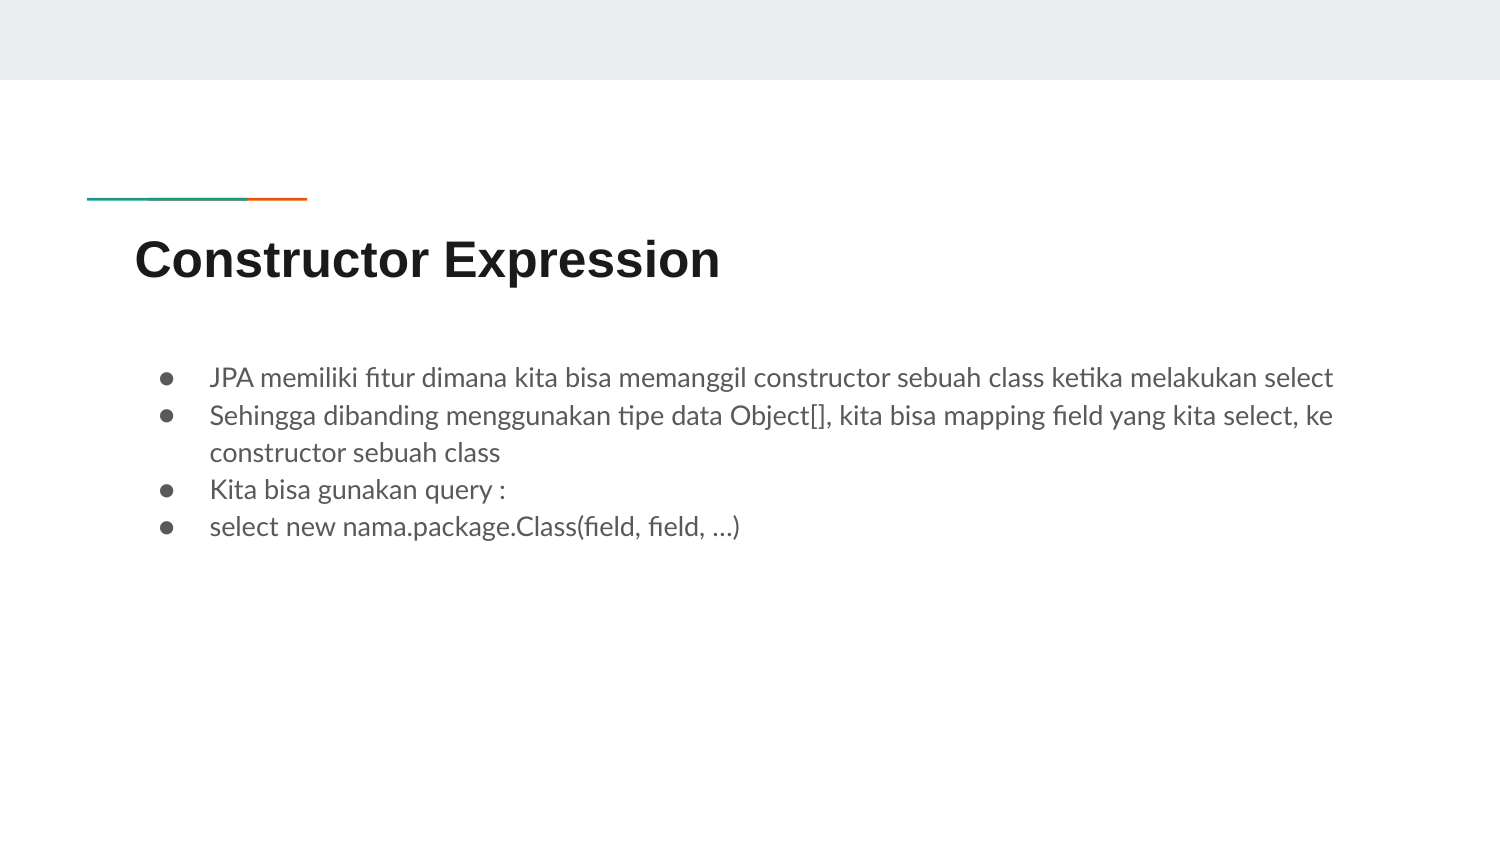

# Constructor Expression
JPA memiliki fitur dimana kita bisa memanggil constructor sebuah class ketika melakukan select
Sehingga dibanding menggunakan tipe data Object[], kita bisa mapping field yang kita select, ke constructor sebuah class
Kita bisa gunakan query :
select new nama.package.Class(field, field, …)